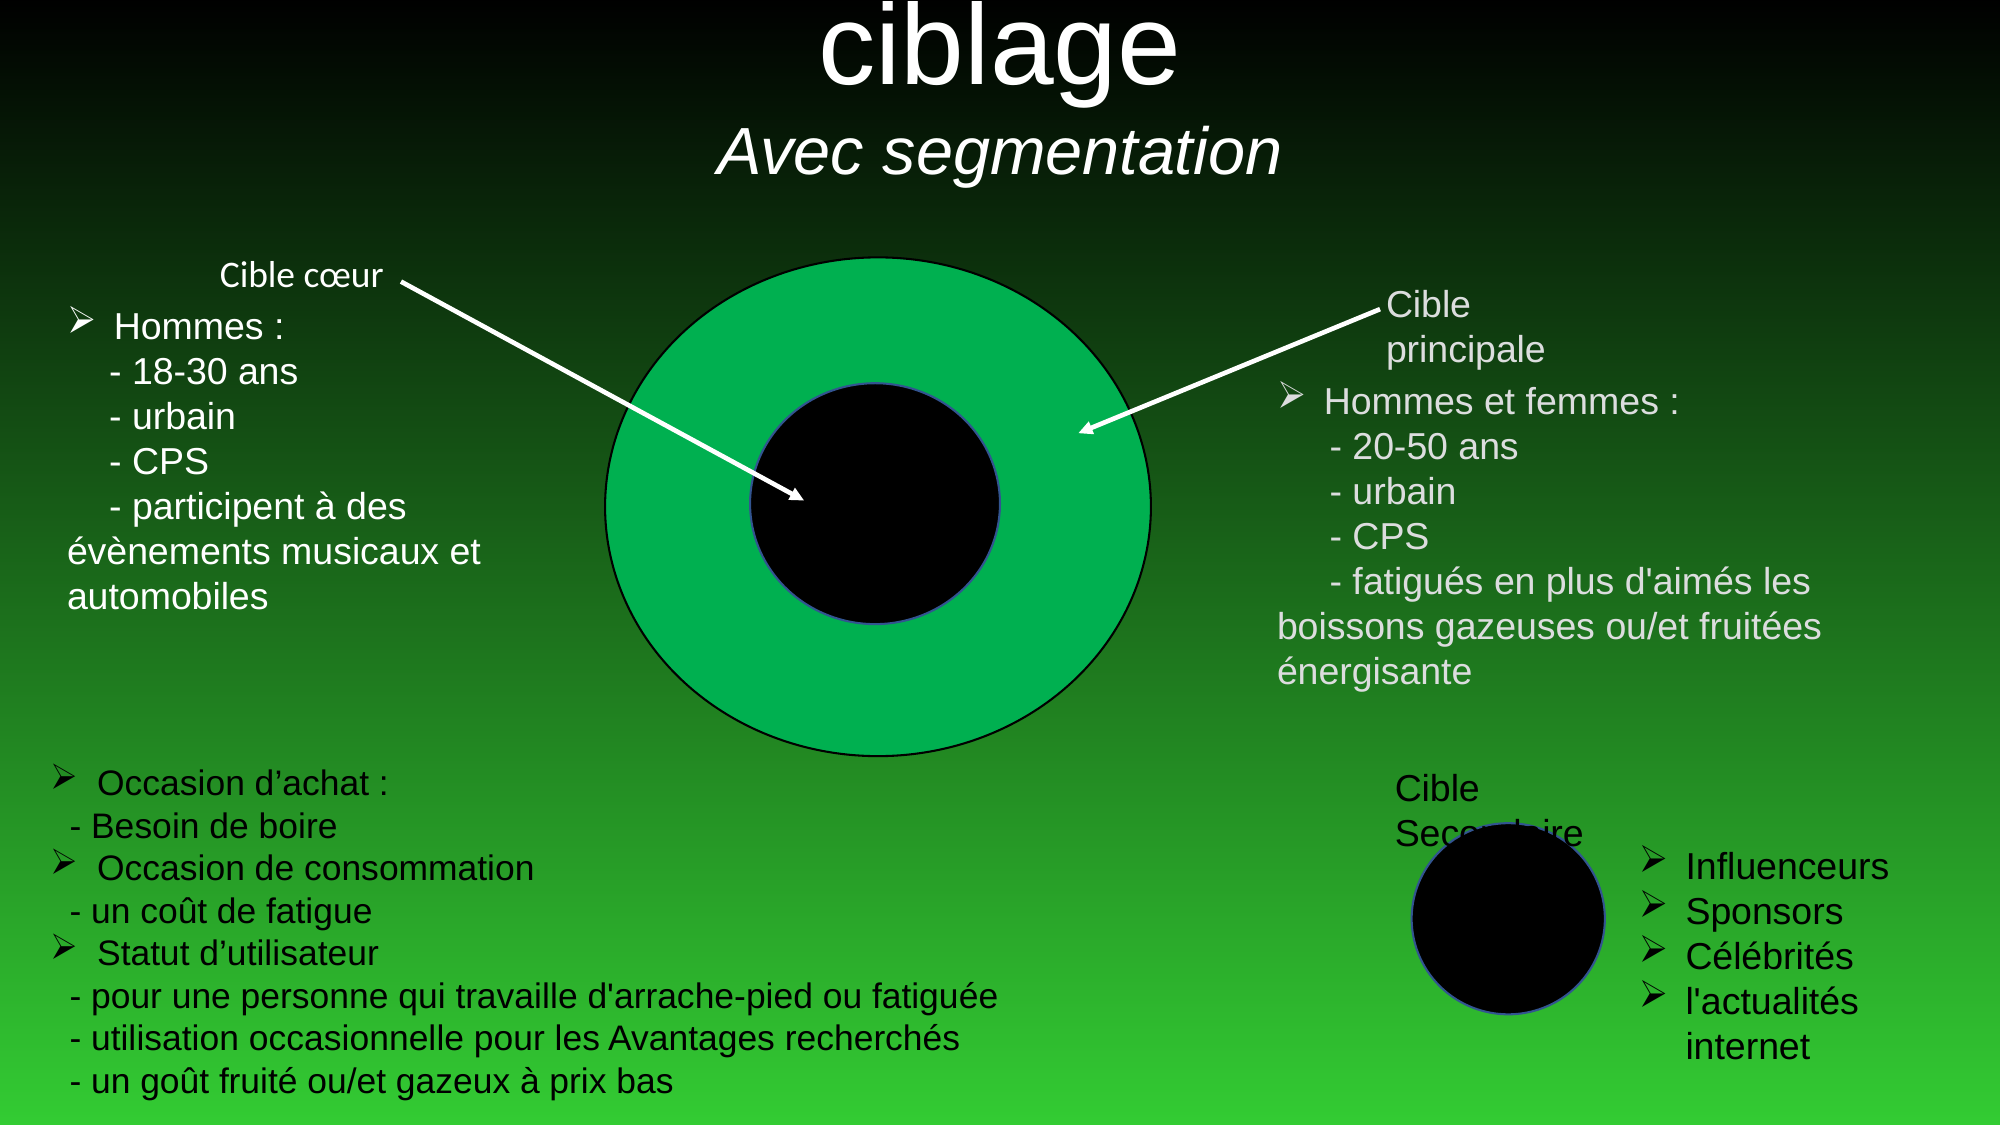

ciblage
Avec segmentation
Cible cœur

Cible principale
Hommes :
    - 18-30 ans
    - urbain
    - CPS
    - participent à des évènements musicaux et automobiles
Hommes et femmes :
     - 20-50 ans
     - urbain
     - CPS
     - fatigués en plus d'aimés les boissons gazeuses ou/et fruitées énergisante

Occasion d’achat :
  - Besoin de boire
Occasion de consommation
  - un coût de fatigue
Statut d’utilisateur
  - pour une personne qui travaille d'arrache-pied ou fatiguée
  - utilisation occasionnelle pour les Avantages recherchés
  - un goût fruité ou/et gazeux à prix bas
Cible Secondaire

Influenceurs
Sponsors
Célébrités
l'actualités internet